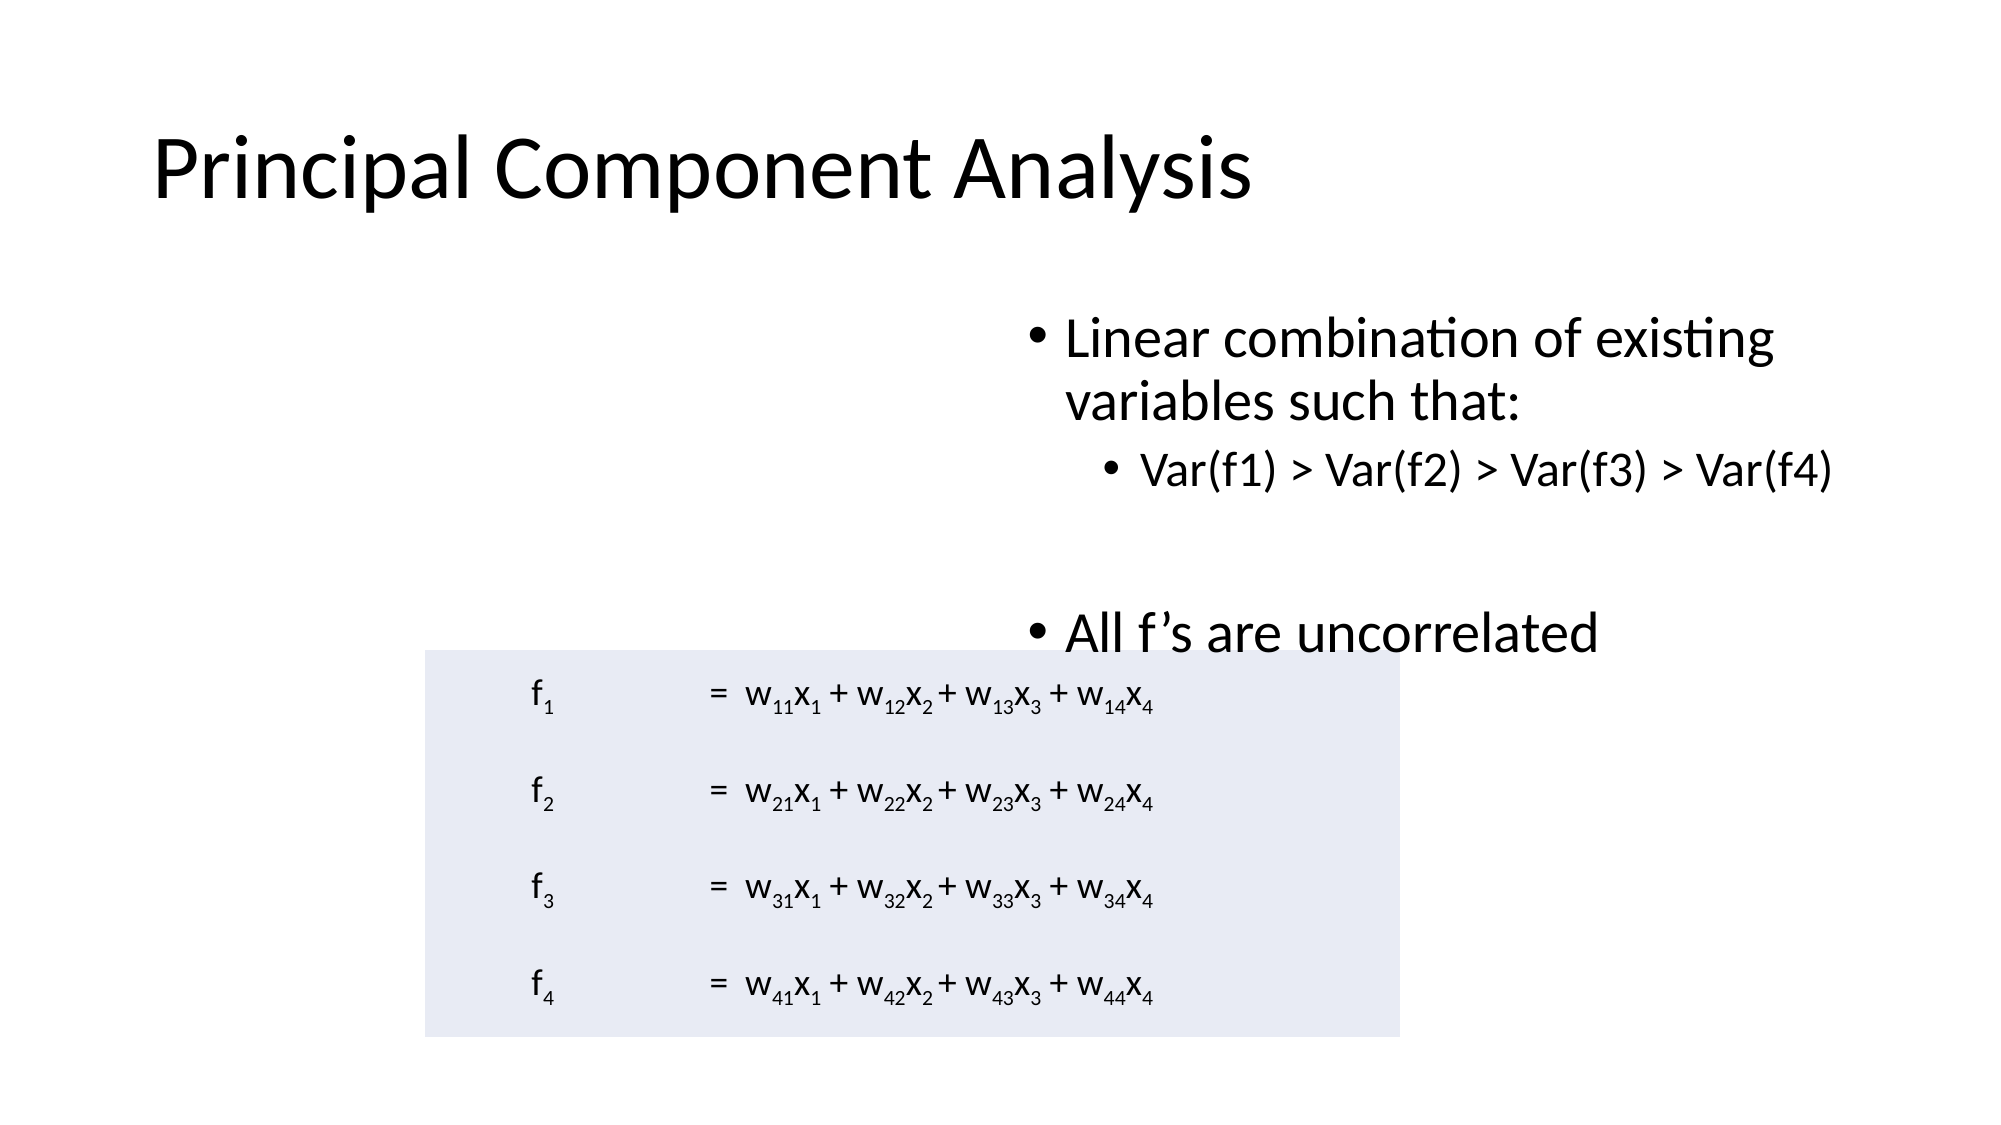

# Principal Component Analysis
Linear combination of existing variables such that:
Var(f1) > Var(f2) > Var(f3) > Var(f4)

All f’s are uncorrelated
| f1 | = w11x1 + w12x2 + w13x3 + w14x4 |
| --- | --- |
| f2 | = w21x1 + w22x2 + w23x3 + w24x4 |
| f3 | = w31x1 + w32x2 + w33x3 + w34x4 |
| f4 | = w41x1 + w42x2 + w43x3 + w44x4 |